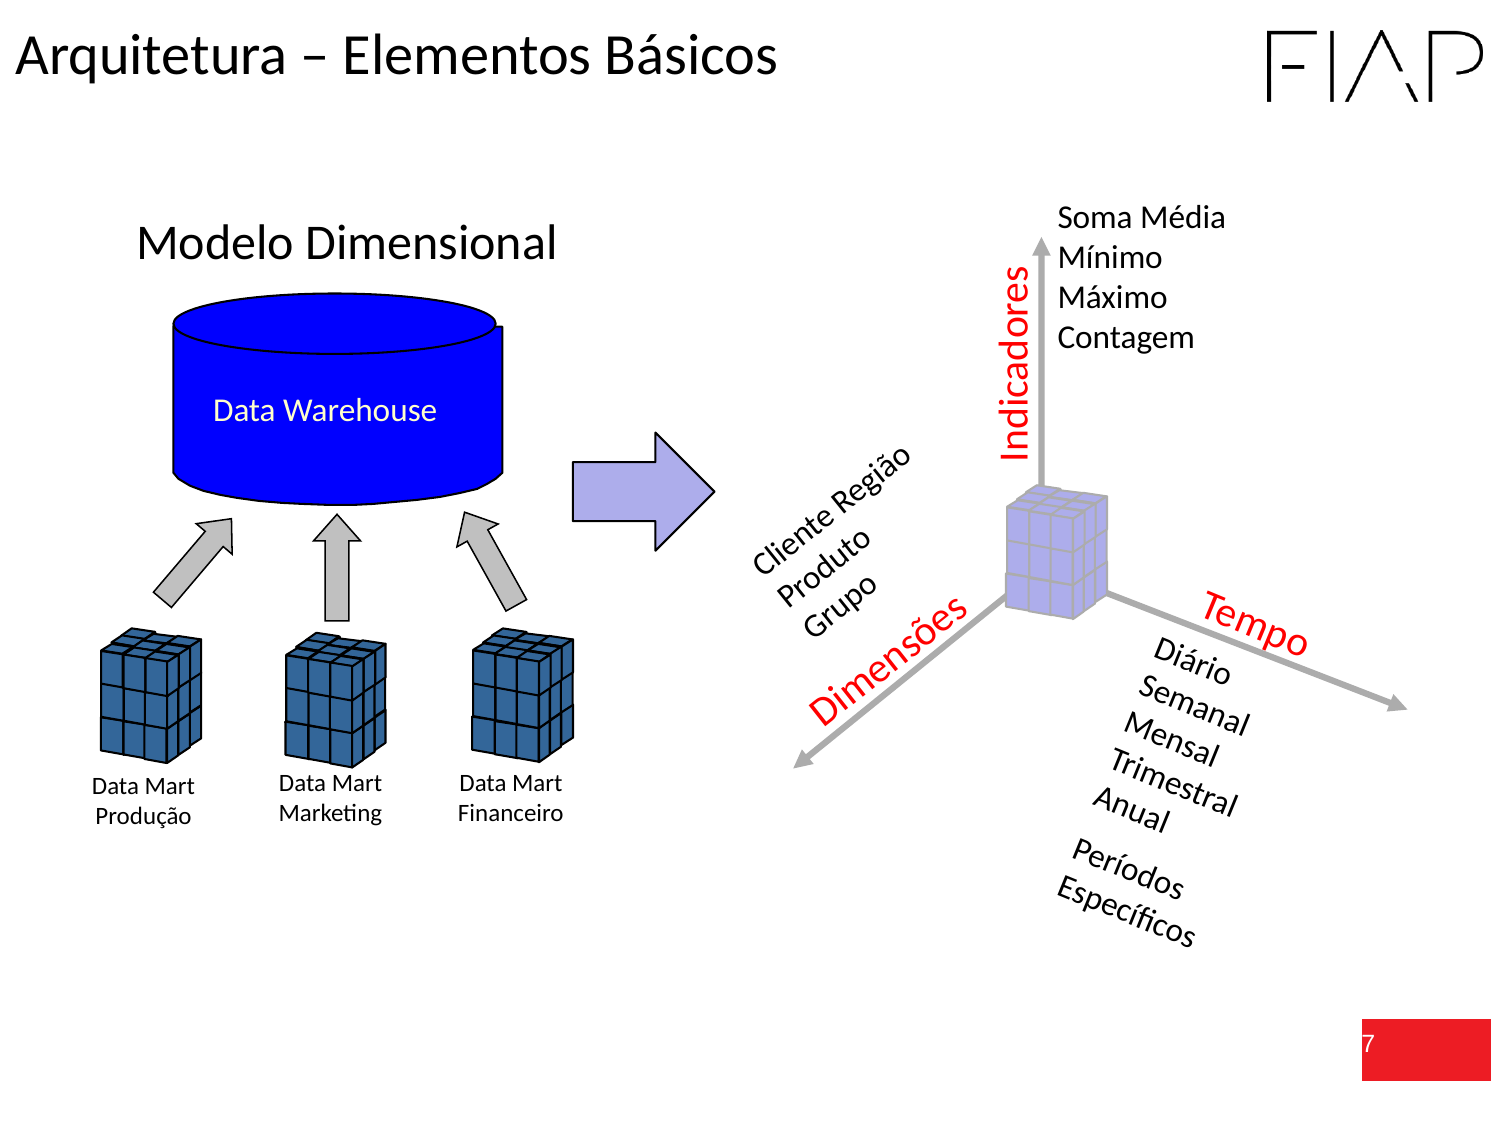

Arquitetura – Elementos Básicos
Modelo Dimensional
Soma Média Mínimo Máximo Contagem

Indicadores
Data Warehouse

Cliente Região Produto Grupo

Tempo
Dimensões

Diário Semanal Mensal Trimestral Anual
Períodos Específicos

Data Mart
Marketing
Data Mart
Financeiro
Data Mart
Produção